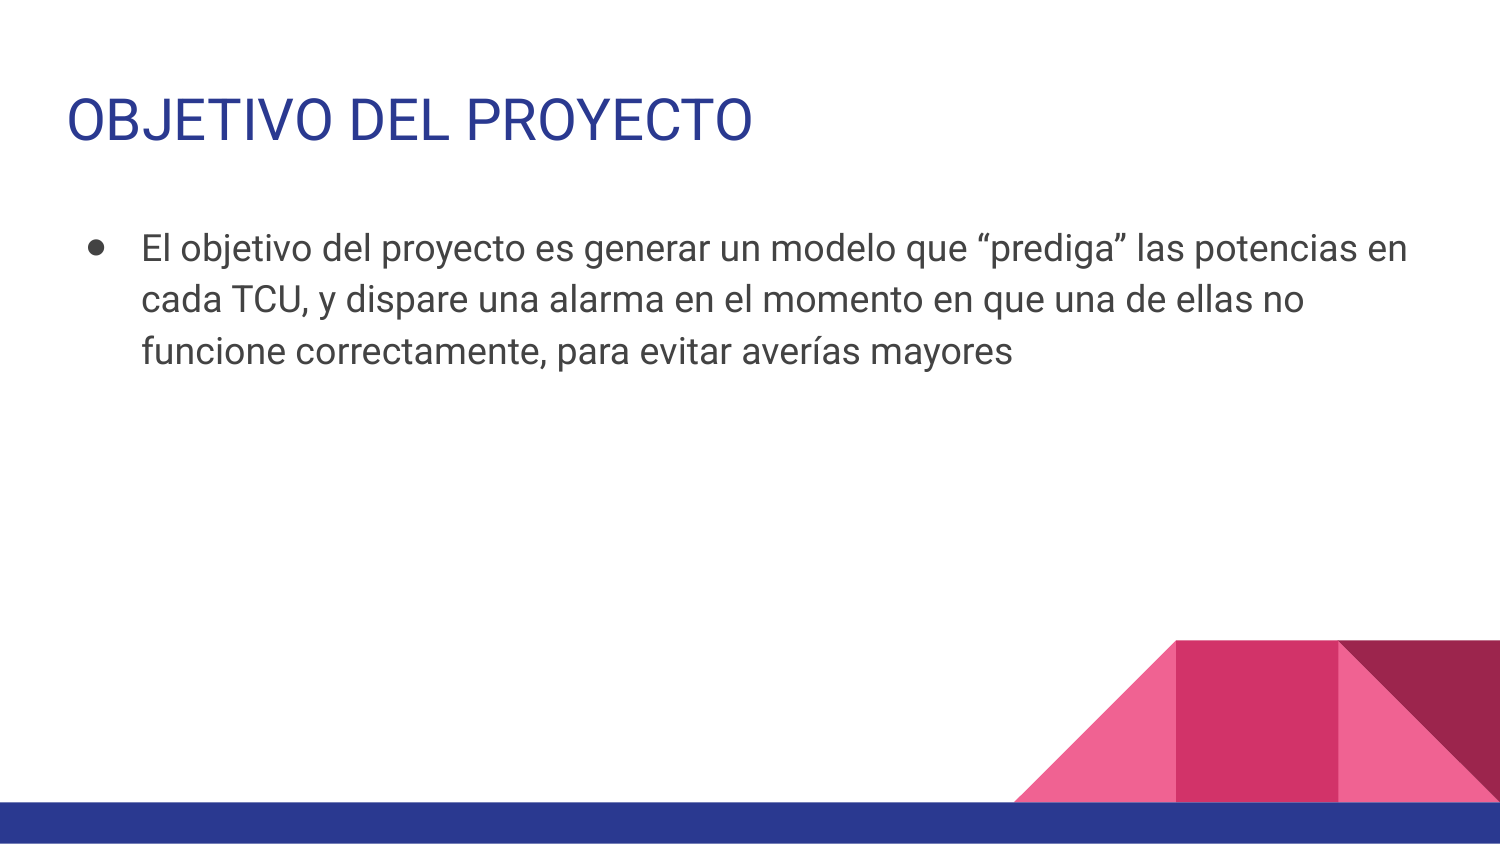

# OBJETIVO DEL PROYECTO
El objetivo del proyecto es generar un modelo que “prediga” las potencias en cada TCU, y dispare una alarma en el momento en que una de ellas no funcione correctamente, para evitar averías mayores